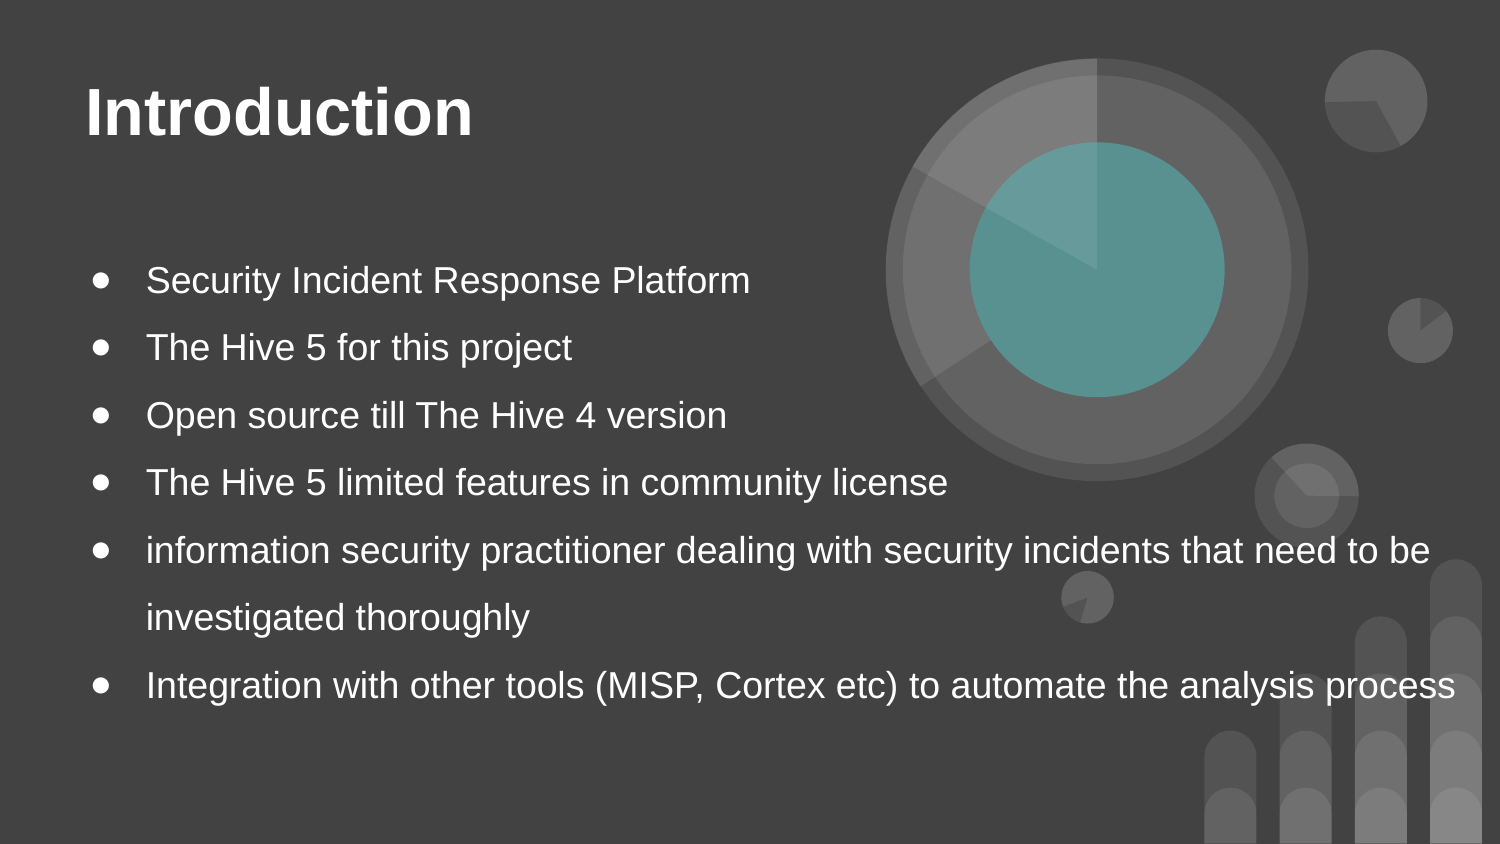

Introduction
Security Incident Response Platform
The Hive 5 for this project
Open source till The Hive 4 version
The Hive 5 limited features in community license
information security practitioner dealing with security incidents that need to be investigated thoroughly
Integration with other tools (MISP, Cortex etc) to automate the analysis process